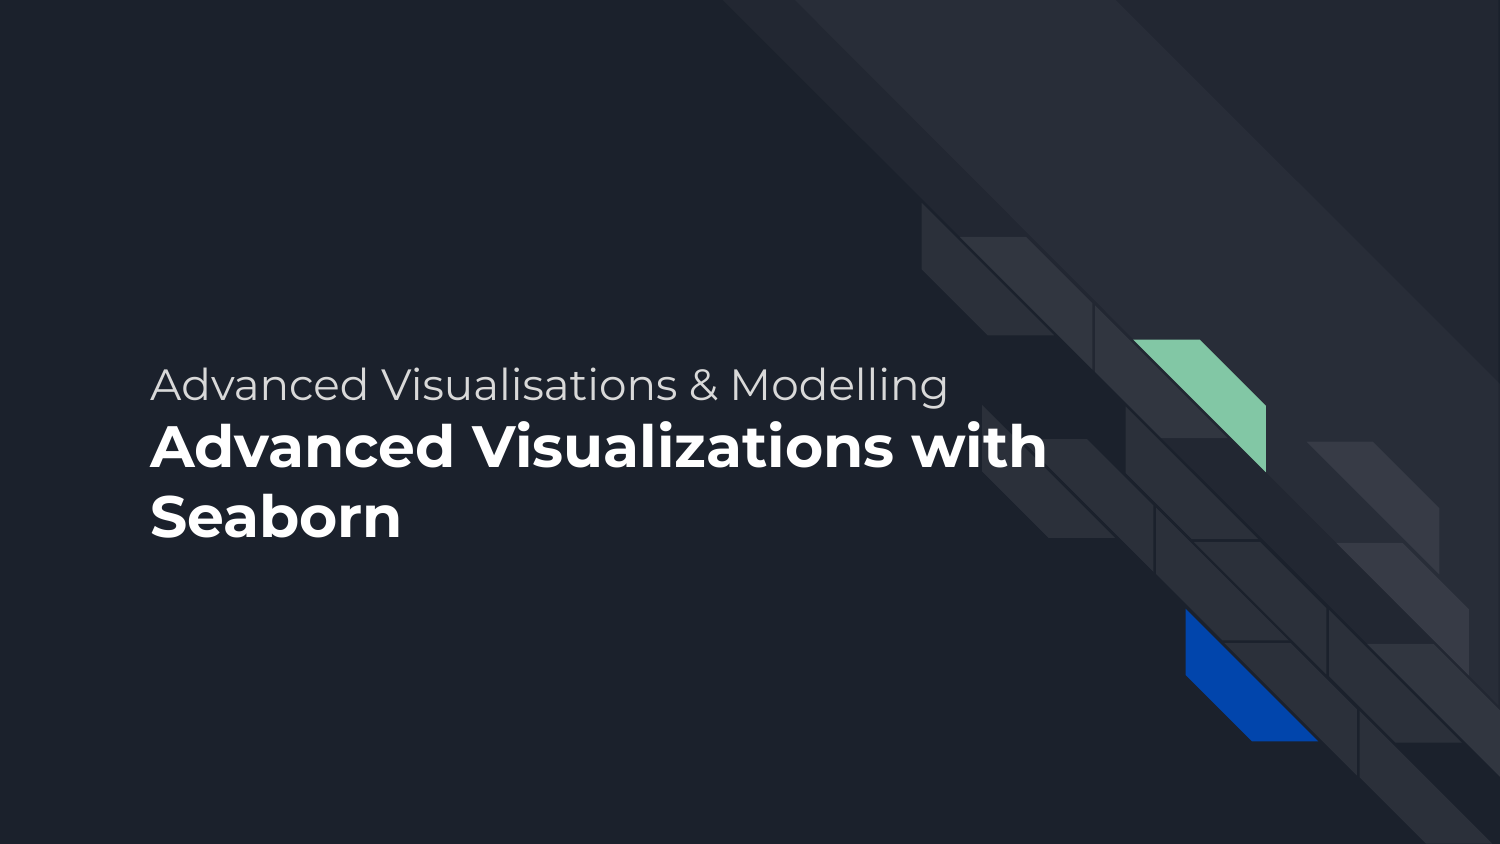

# Advanced Visualisations & Modelling
Advanced Visualizations with
Seaborn